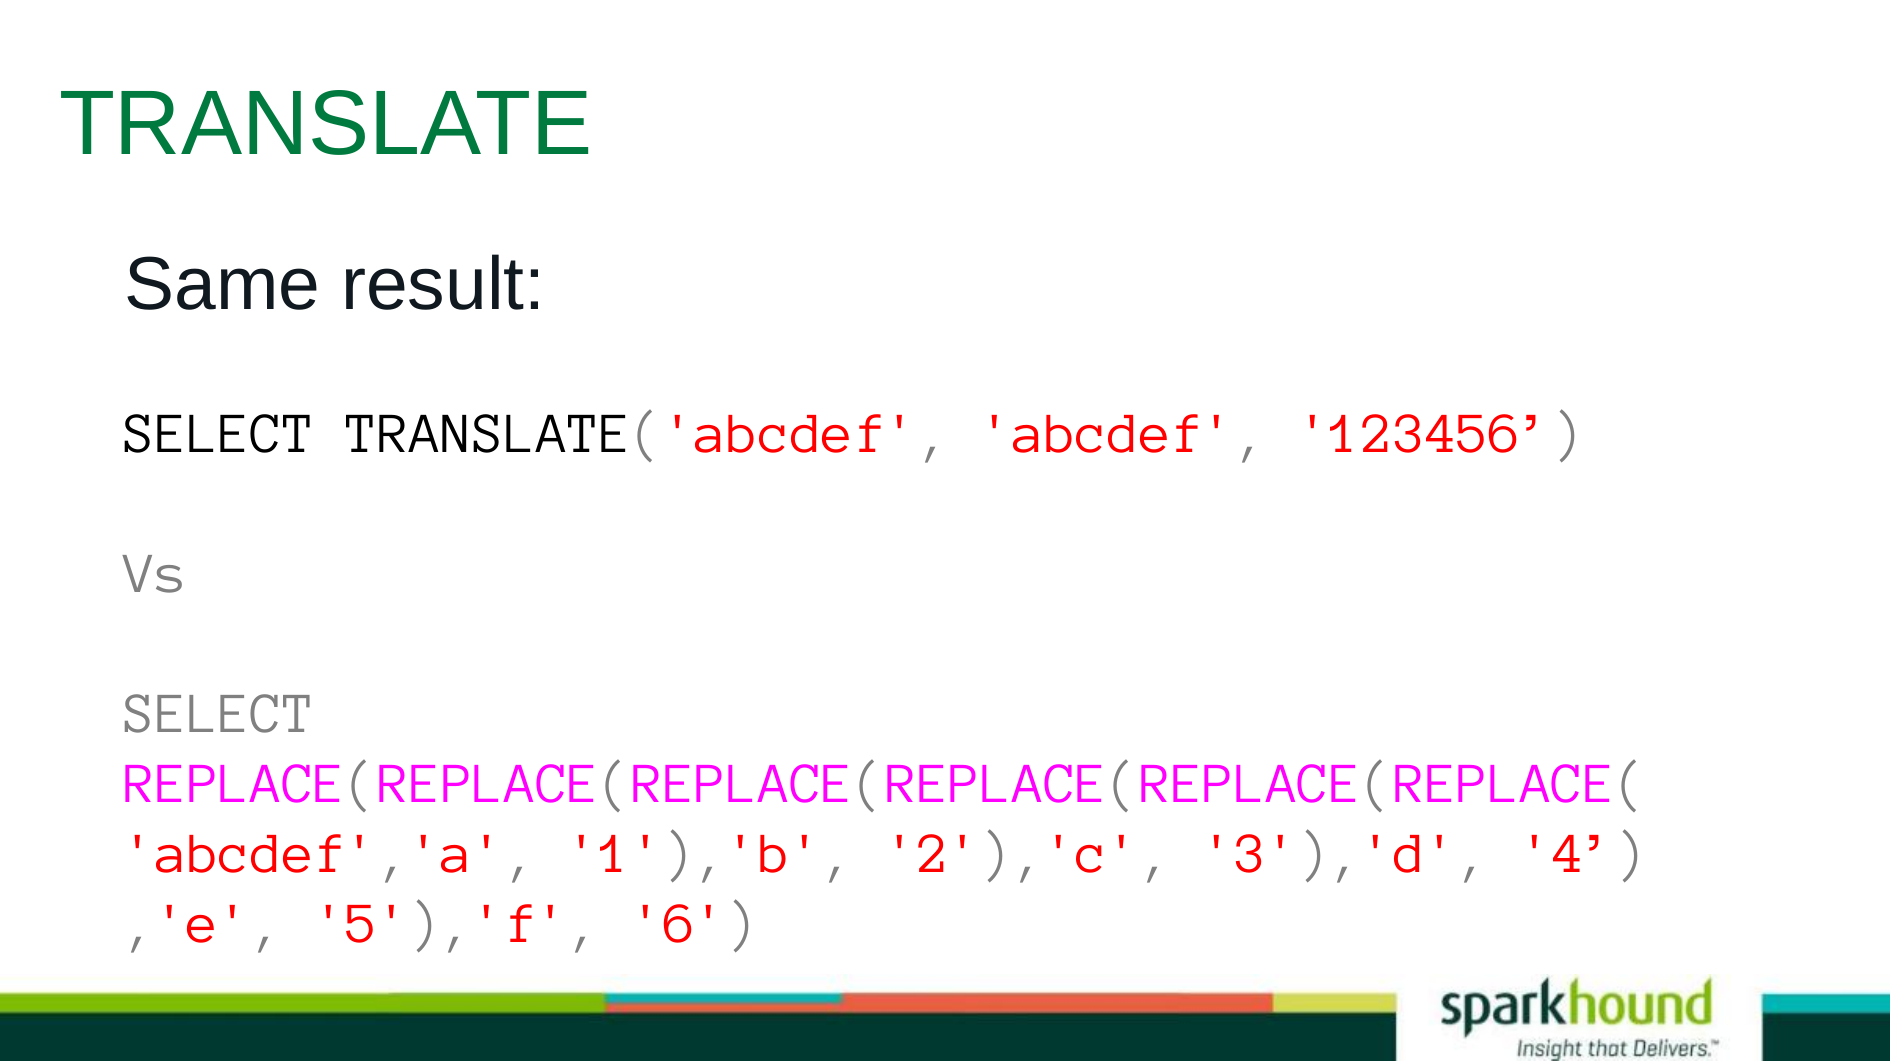

# TRANSLATE
Same result:

SELECT TRANSLATE('abcdef', 'abcdef', '123456’)

Vs

SELECT
REPLACE(REPLACE(REPLACE(REPLACE(REPLACE(REPLACE(
'abcdef','a', '1'),'b', '2'),'c', '3'),'d', '4’)
,'e', '5'),'f', '6')